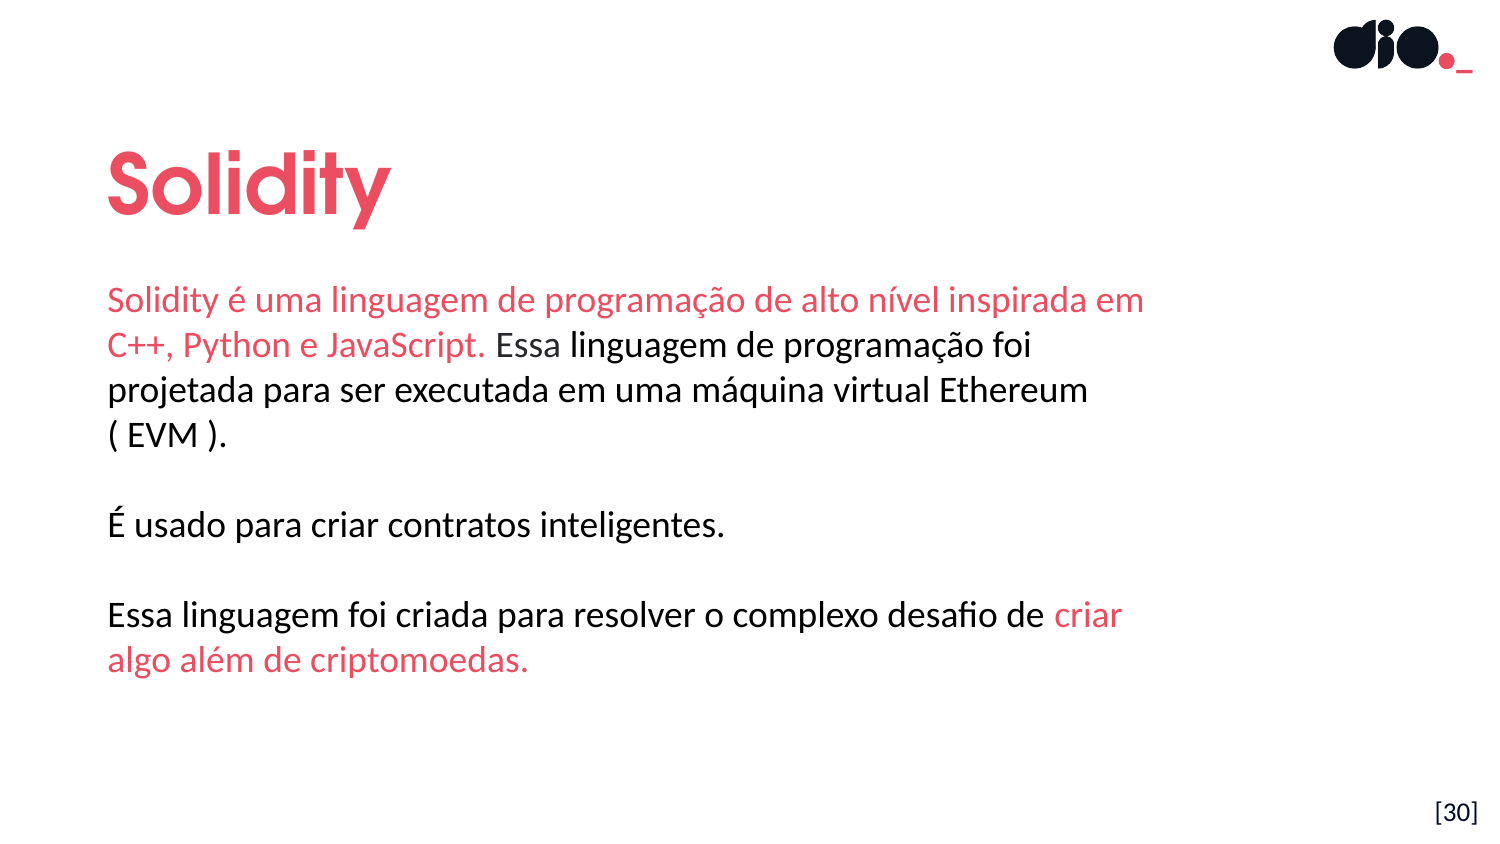

Solidity
Solidity é uma linguagem de programação de alto nível inspirada em C++, Python e JavaScript. Essa linguagem de programação foi projetada para ser executada em uma máquina virtual Ethereum ( EVM ).
É usado para criar contratos inteligentes.
Essa linguagem foi criada para resolver o complexo desafio de criar algo além de criptomoedas.
[30]